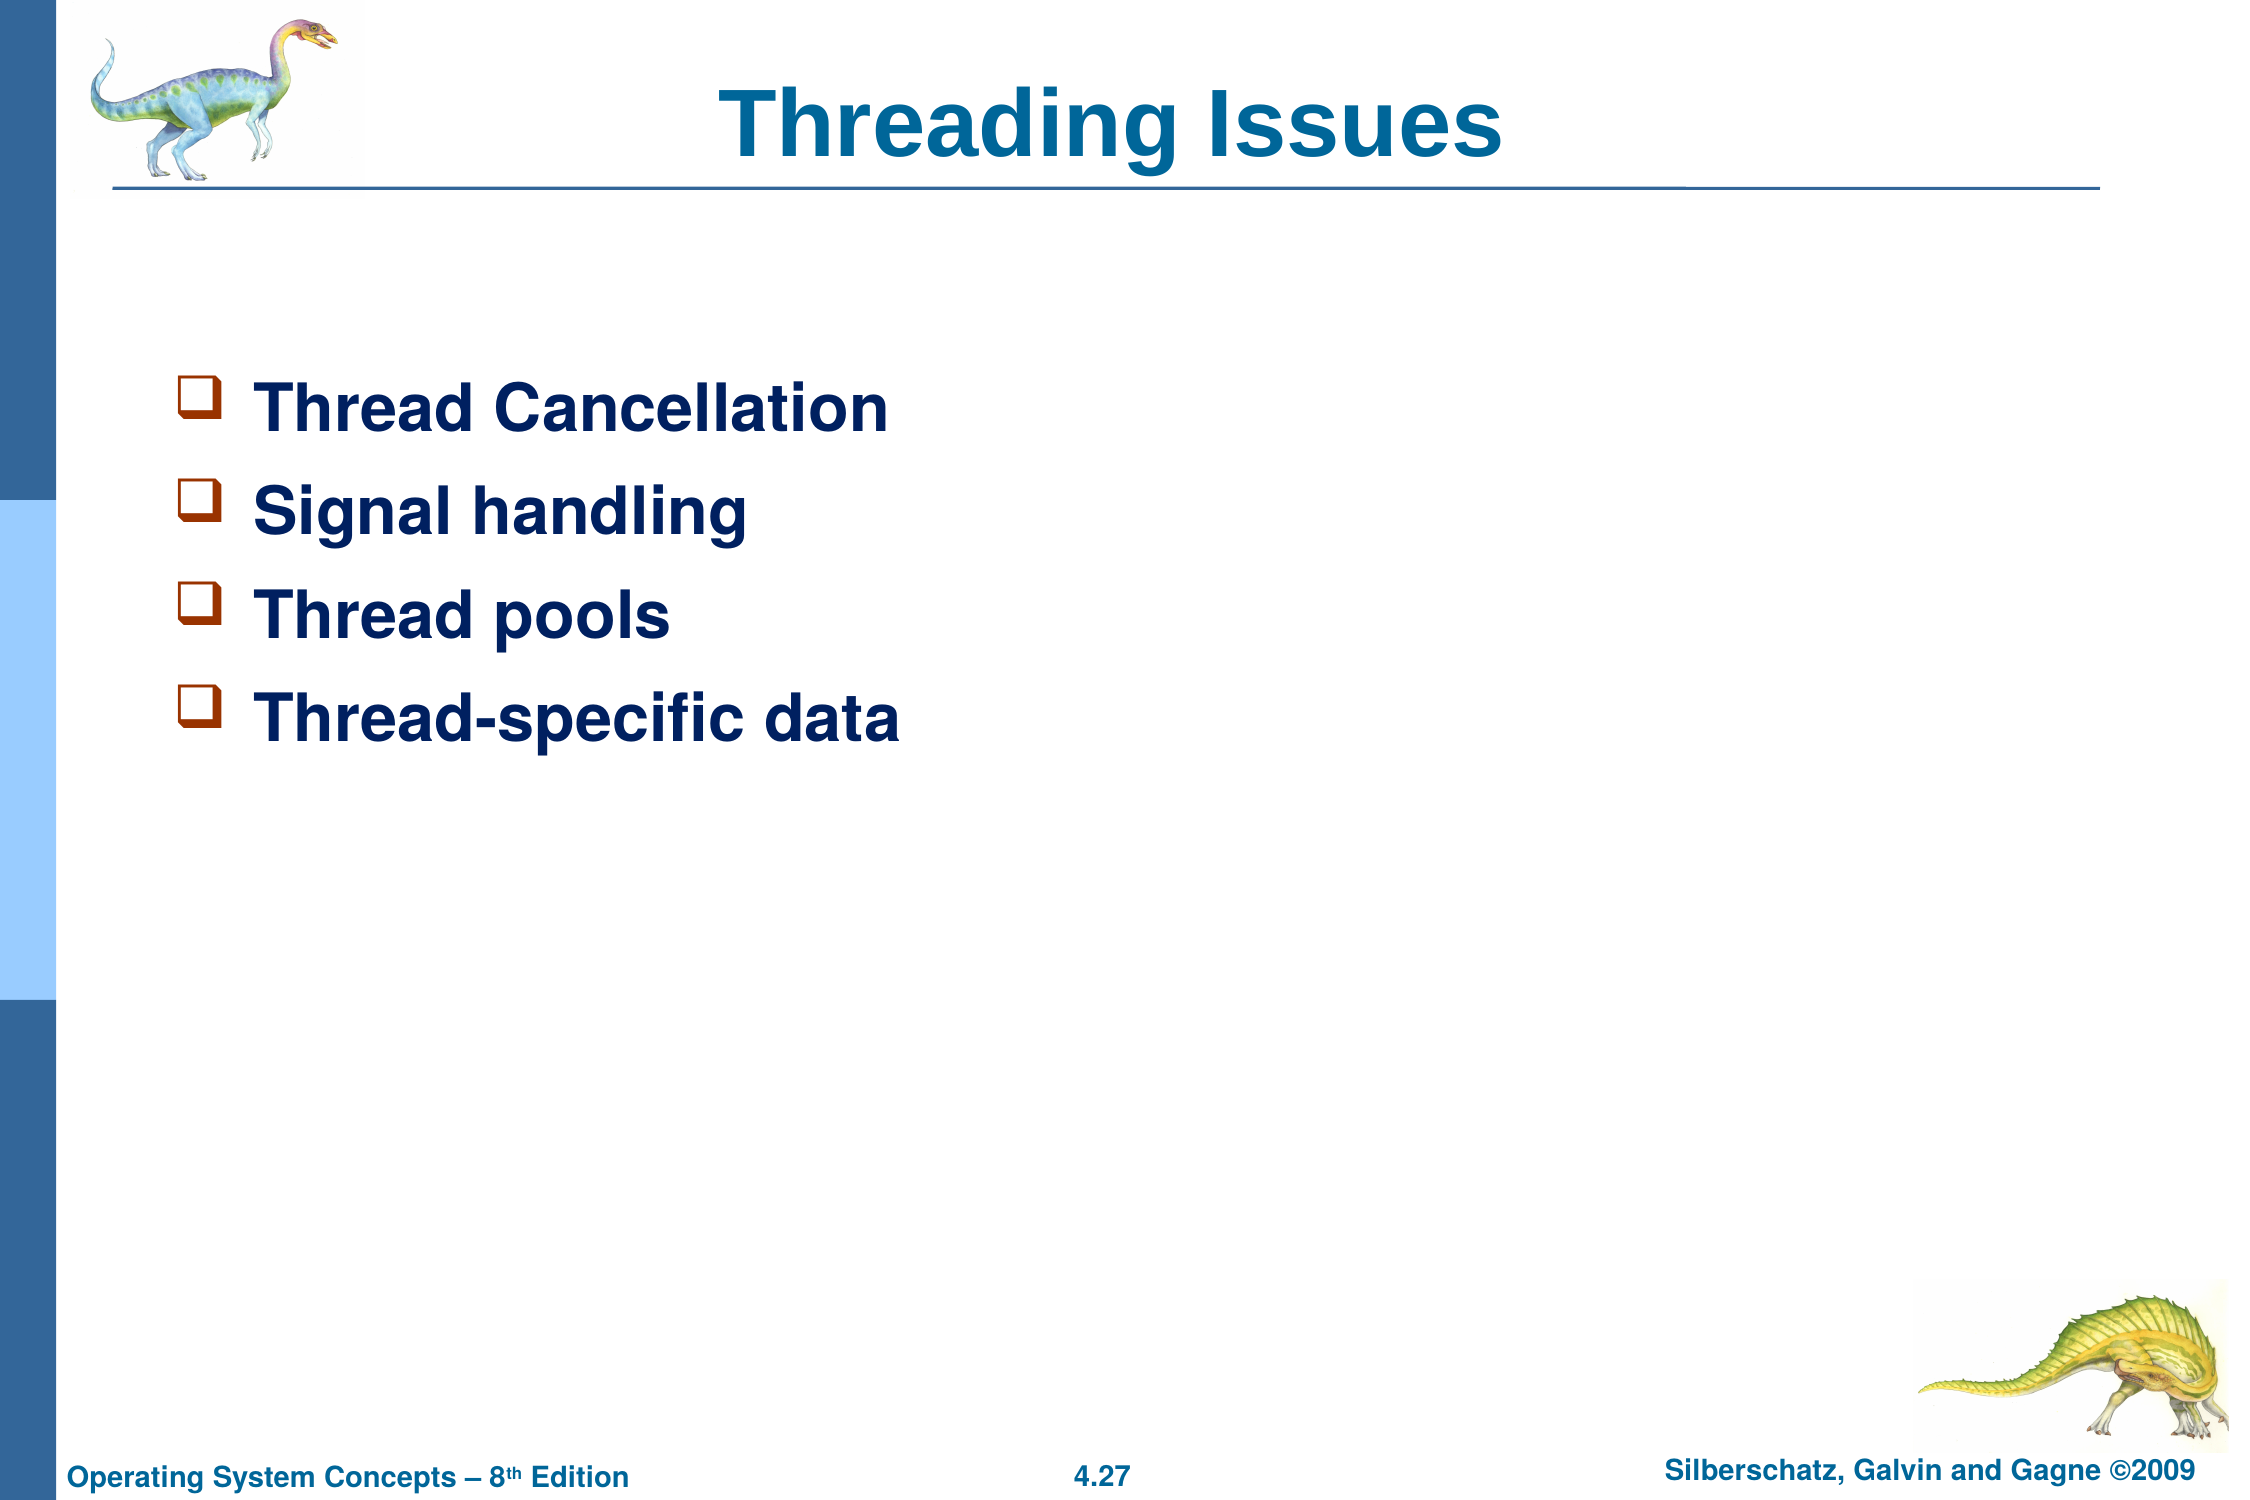

# Threading Issues

Thread Cancellation
Signal handling
Thread pools
Thread-specific data